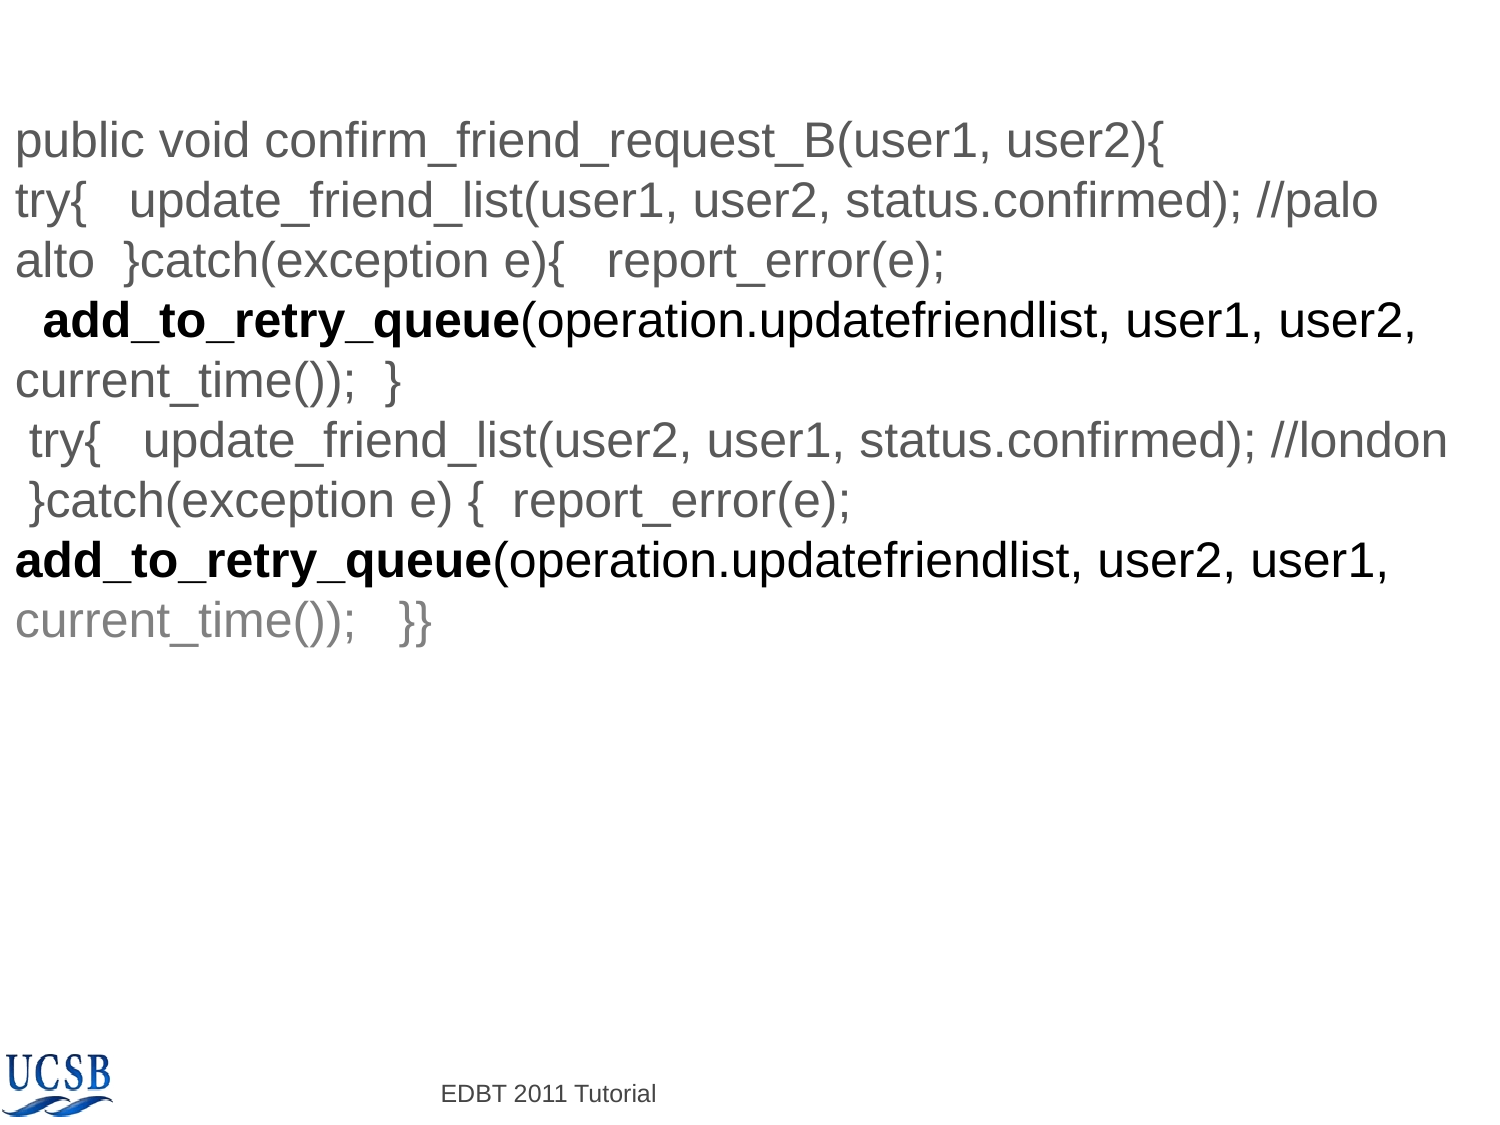

public void confirm_friend_request_B(user1, user2){
try{    update_friend_list(user1, user2, status.confirmed); //palo alto   }catch(exception e){    report_error(e);    add_to_retry_queue(operation.updatefriendlist, user1, user2, current_time());   }
 try{    update_friend_list(user2, user1, status.confirmed); //london   }catch(exception e) {   report_error(e);    add_to_retry_queue(operation.updatefriendlist, user2, user1, current_time());    } }
EDBT 2011 Tutorial